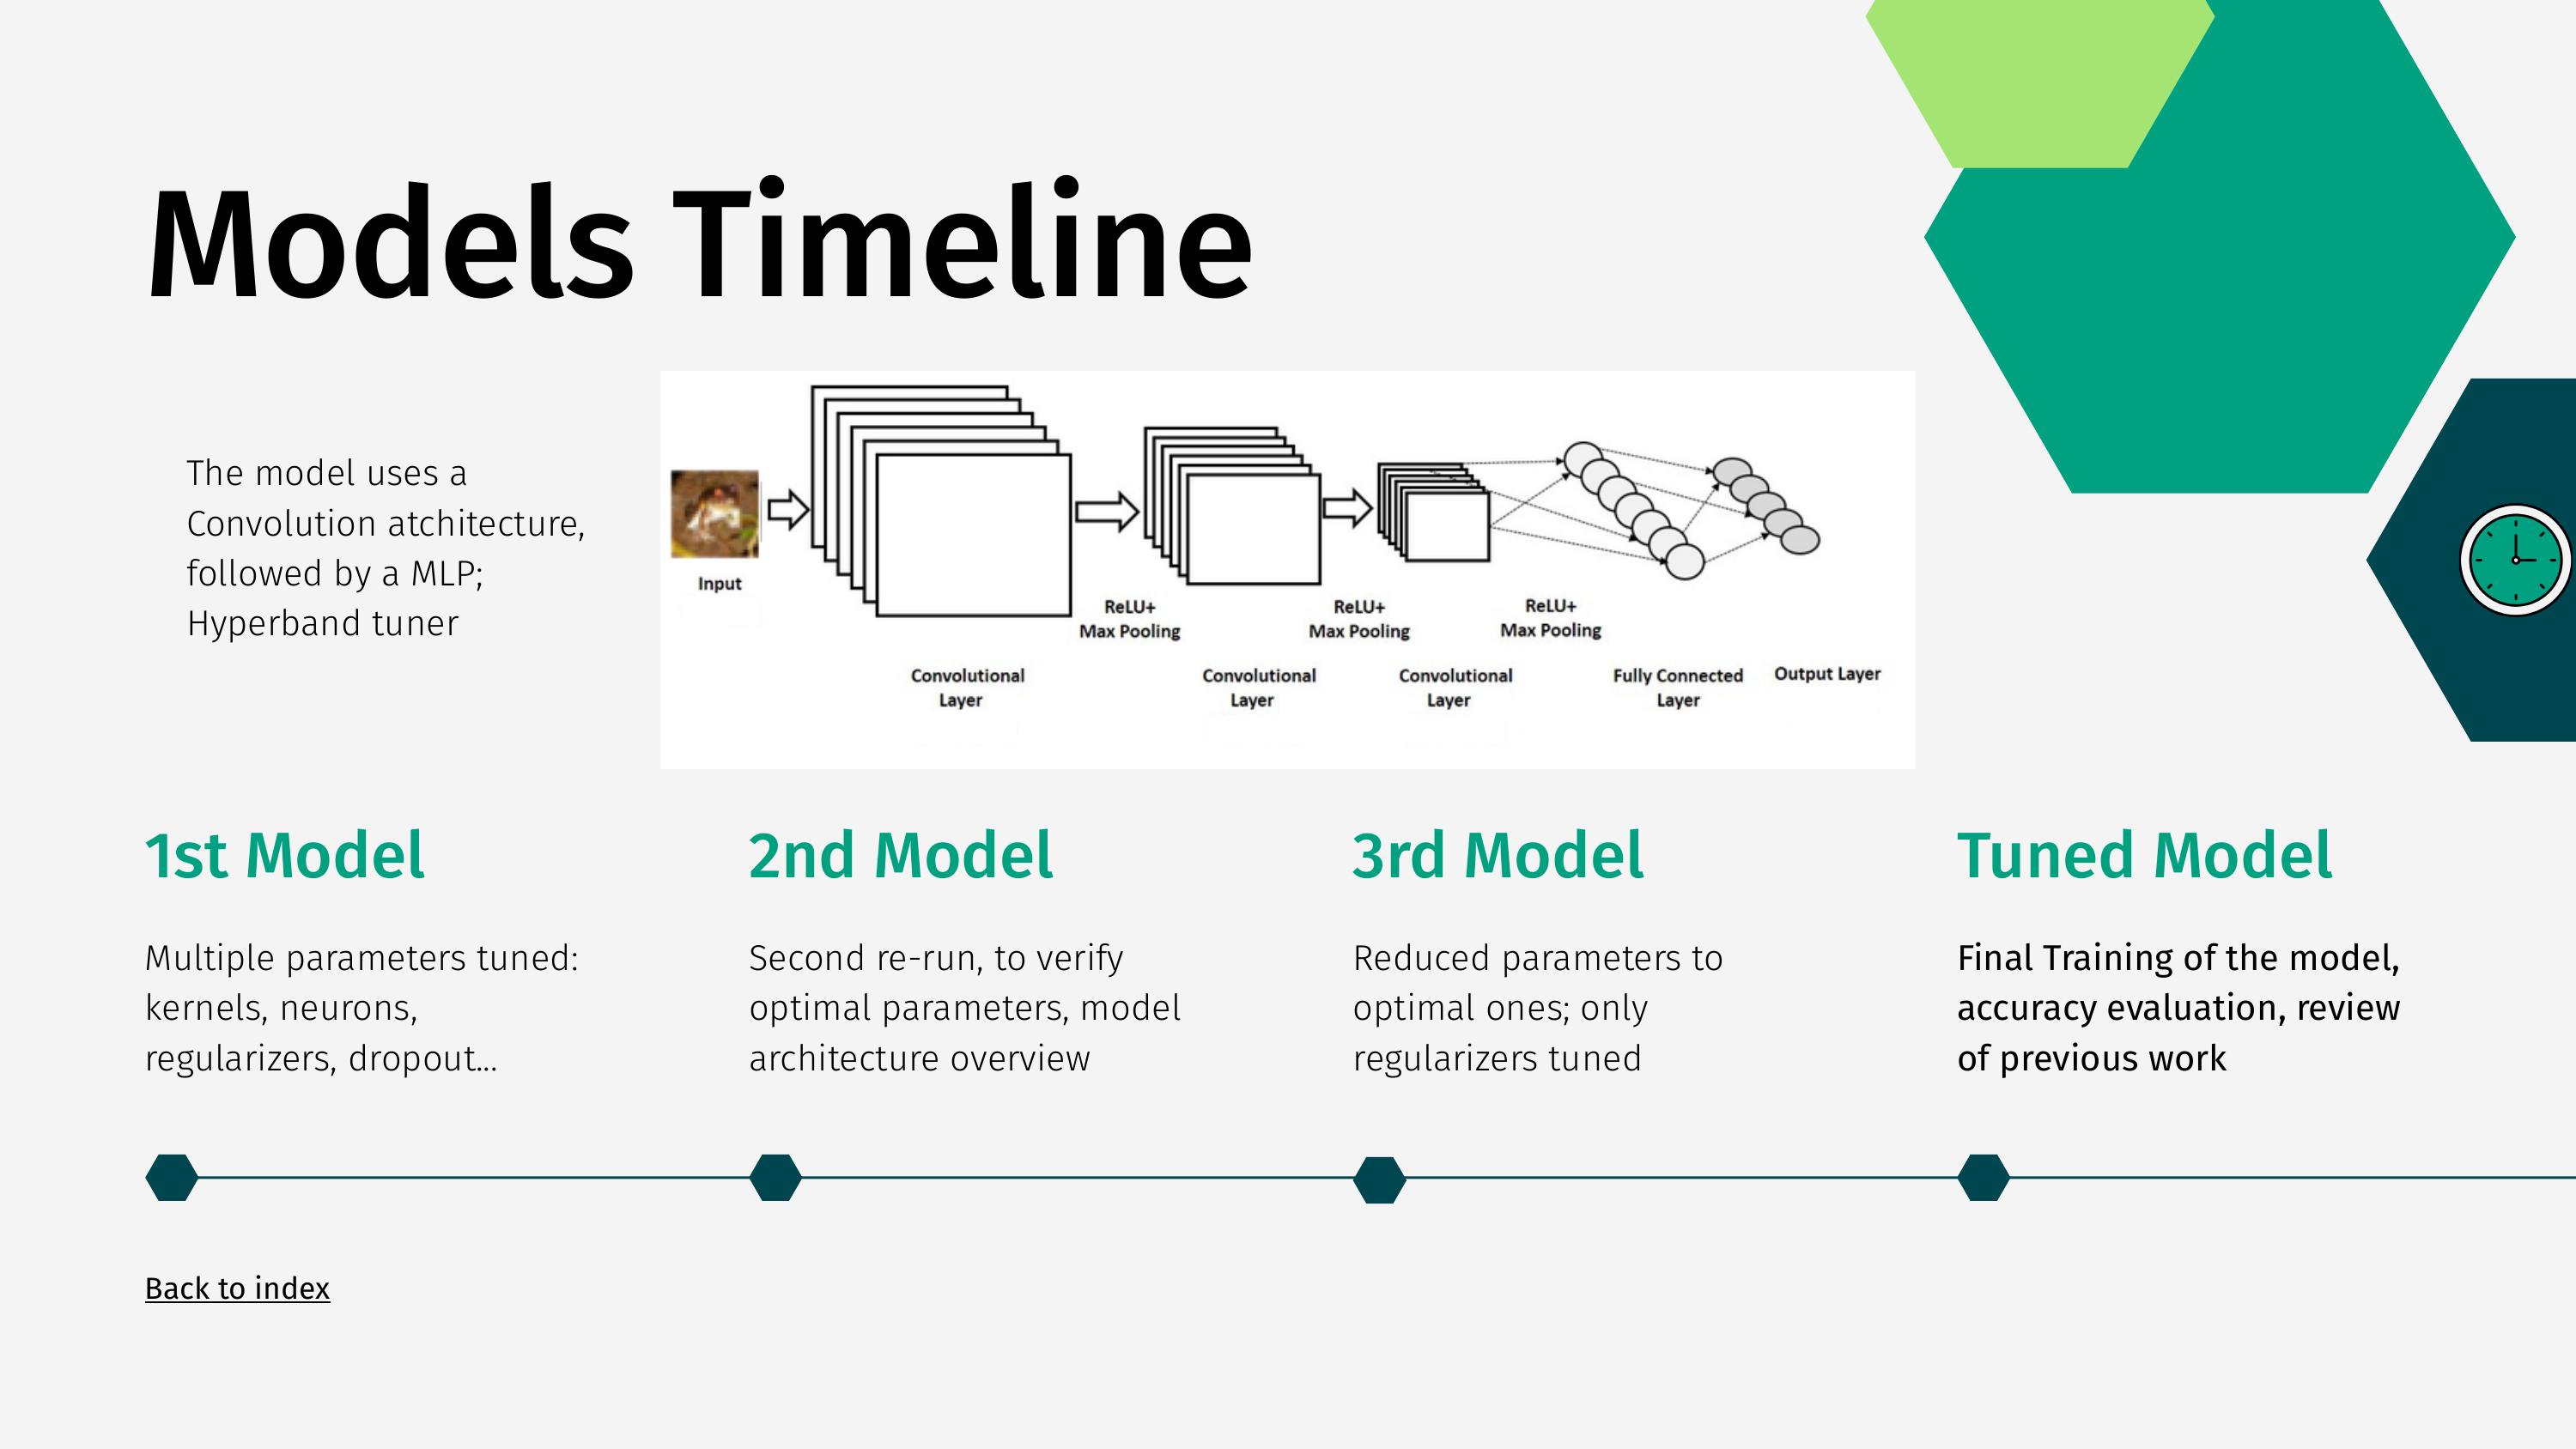

Models Timeline

The model uses a Convolution atchitecture, followed by a MLP;
Hyperband tuner

2nd Model
Second re-run, to verify optimal parameters, model architecture overview
3rd Model
Reduced parameters to optimal ones; only regularizers tuned
Tuned Model
Final Training of the model, accuracy evaluation, review of previous work
1st Model
Multiple parameters tuned:
kernels, neurons, regularizers, dropout...

Back to index